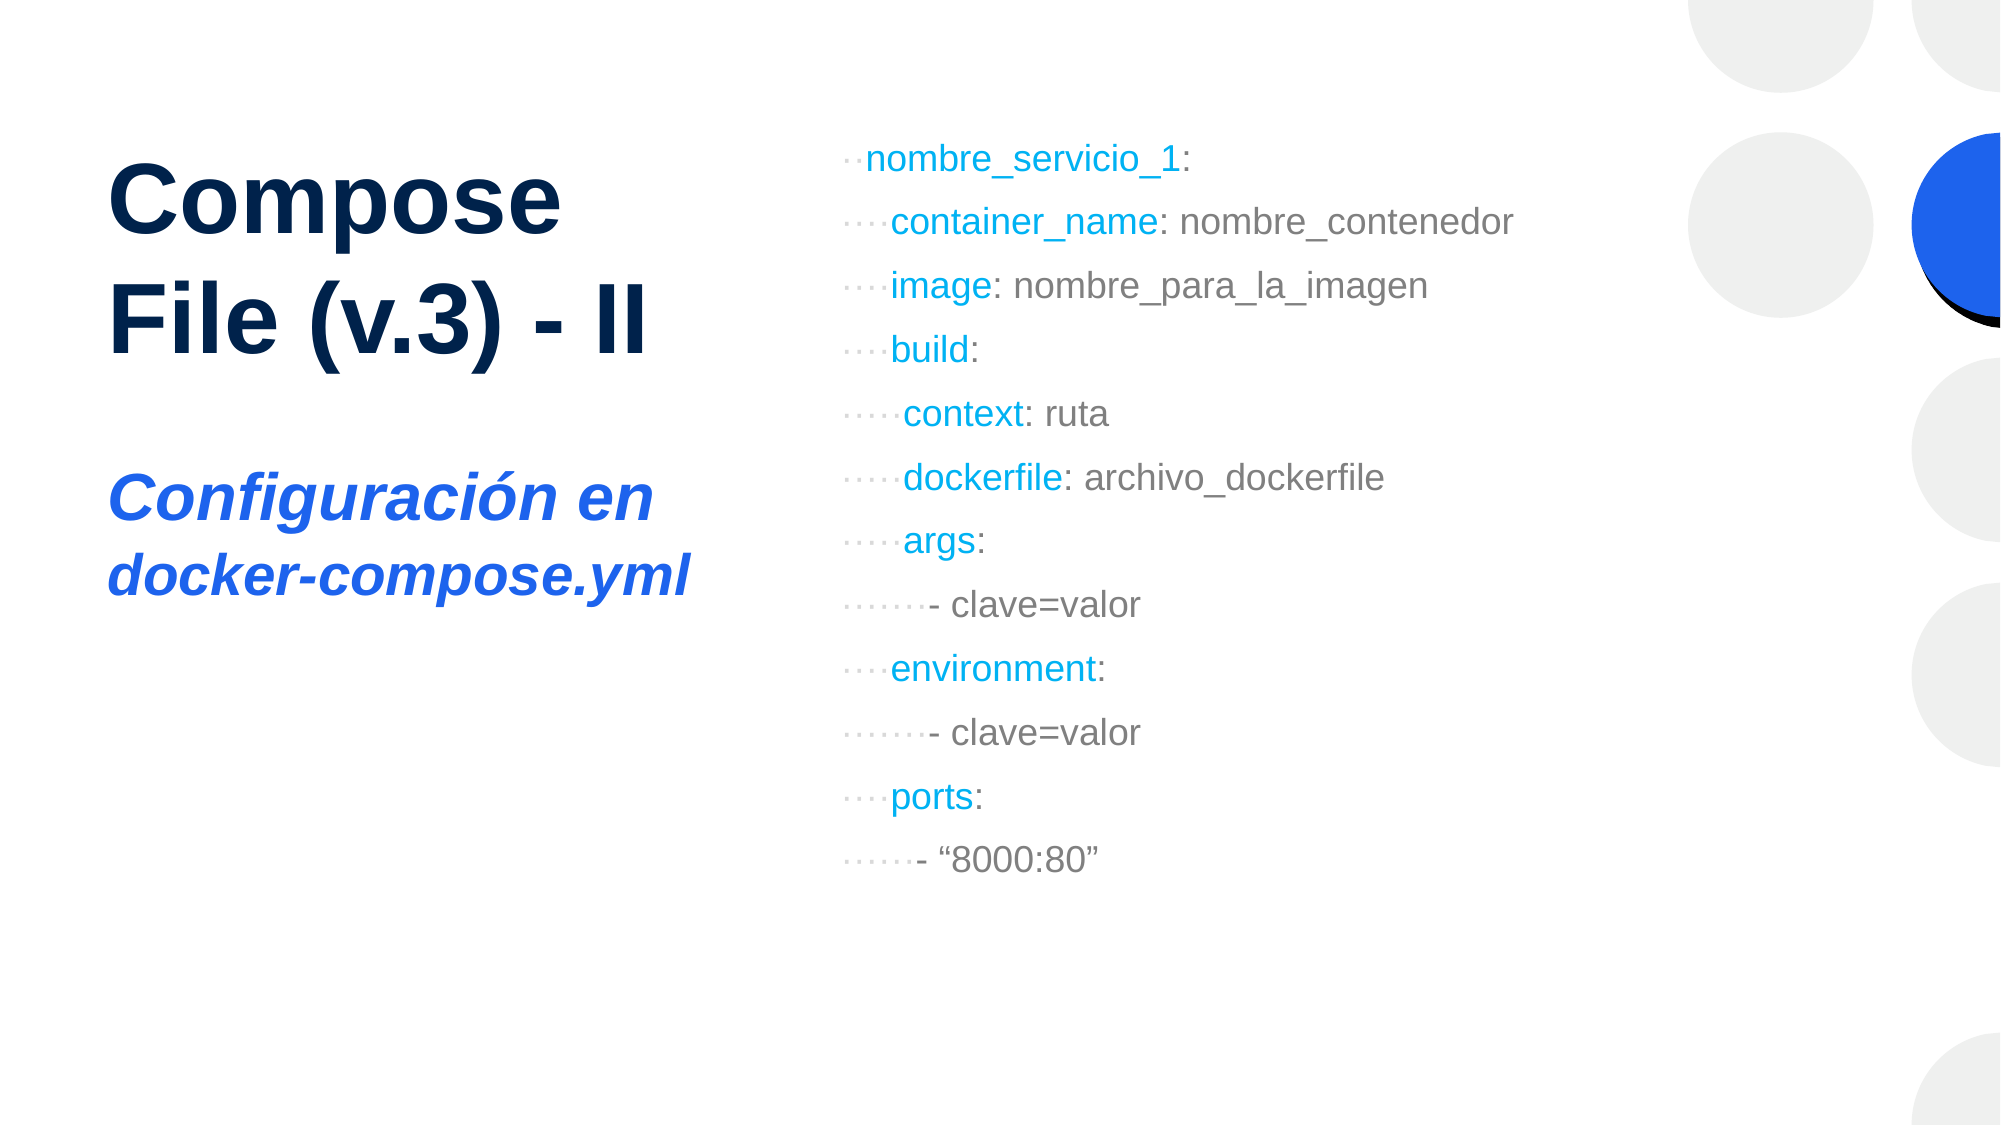

# Compose File (v.3) - II
··nombre_servicio_1:
····container_name: nombre_contenedor
····image: nombre_para_la_imagen
····build:
·····context: ruta
·····dockerfile: archivo_dockerfile
·····args:
·······- clave=valor
····environment:
·······- clave=valor
····ports:
······- “8000:80”
Configuración en docker-compose.yml